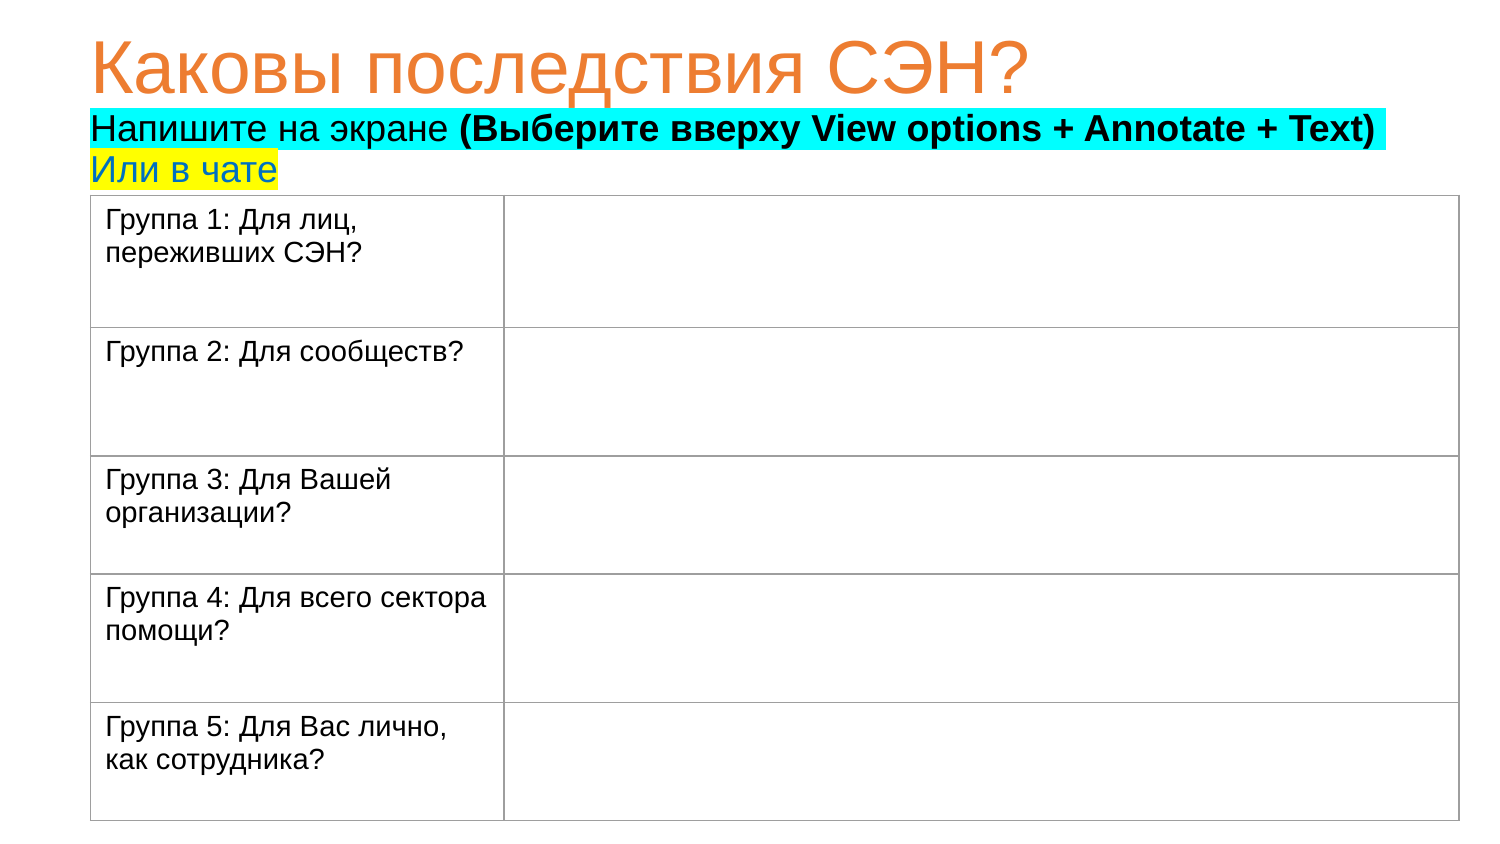

Каковы последствия СЭН?
Напишите на экране (Выберите вверху View options + Annotate + Text)
Или в чате
| Группа 1: Для лиц, переживших СЭН? |  |
| --- | --- |
| Группа 2: Для сообществ? |  |
| Группа 3: Для Вашей организации? |  |
| Группа 4: Для всего сектора помощи? |  |
| Группа 5: Для Вас лично, как сотрудника? |  |